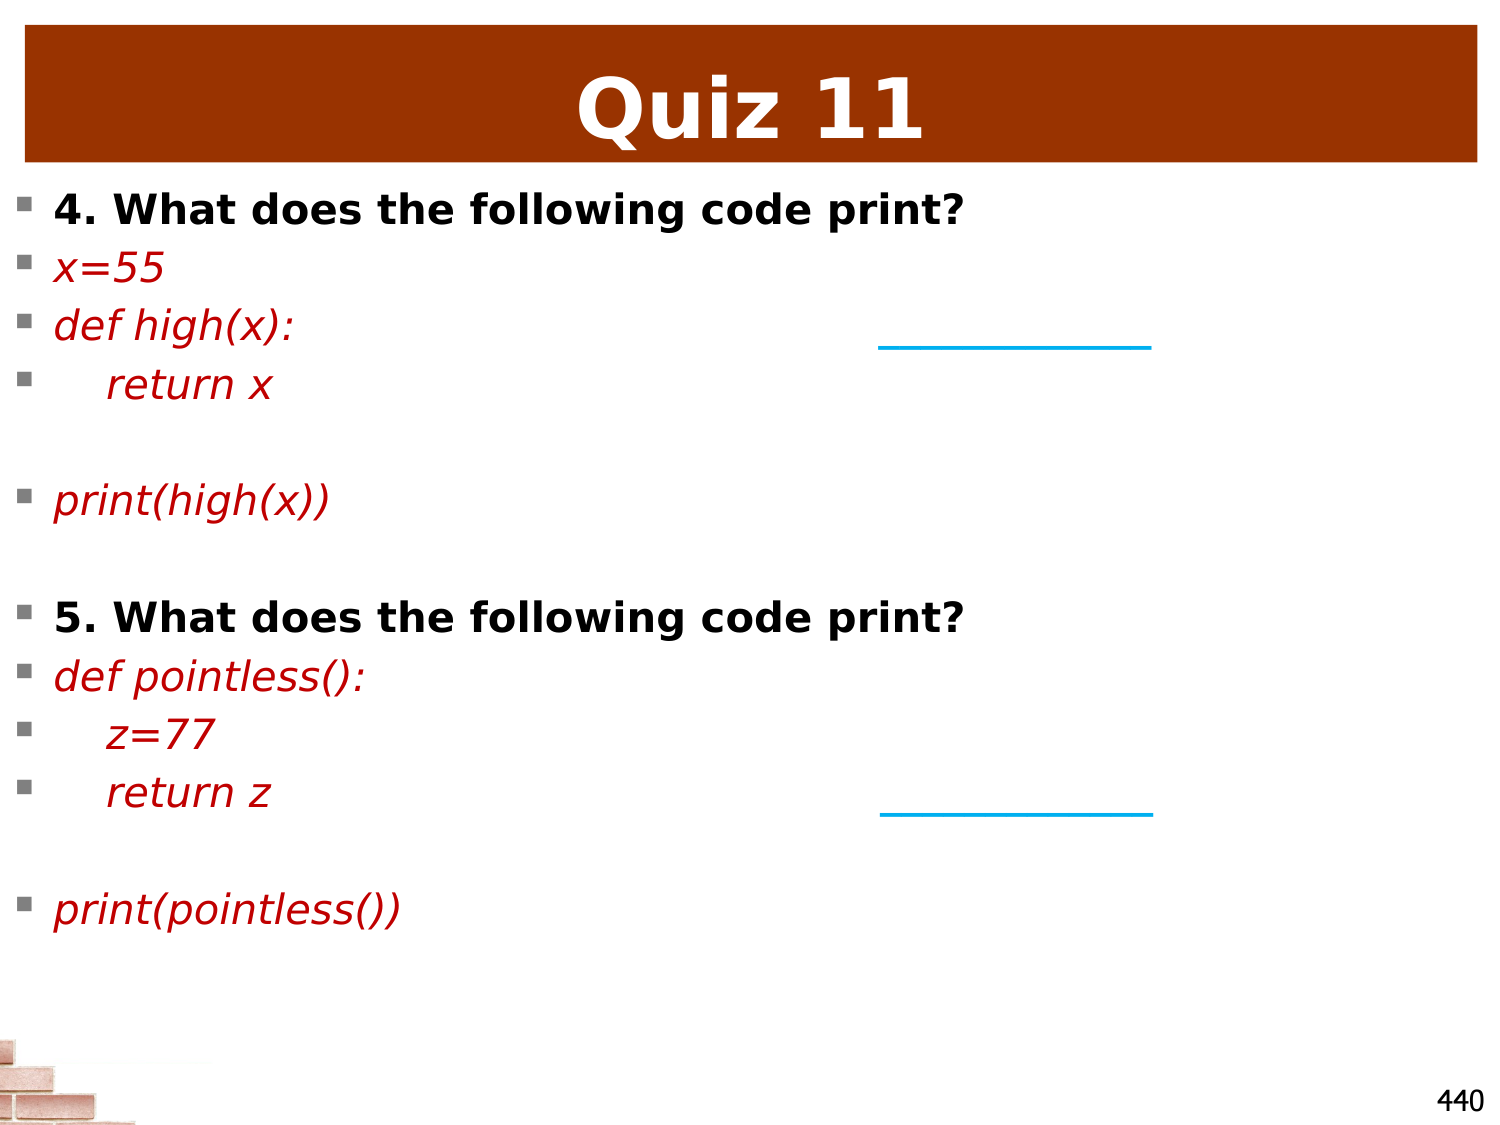

# Quiz 11
4. What does the following code print?
x=55
def high(x):                                            _____________
    return x

print(high(x))

5. What does the following code print?
def pointless():
    z=77
    return z                                              _____________

print(pointless())

440